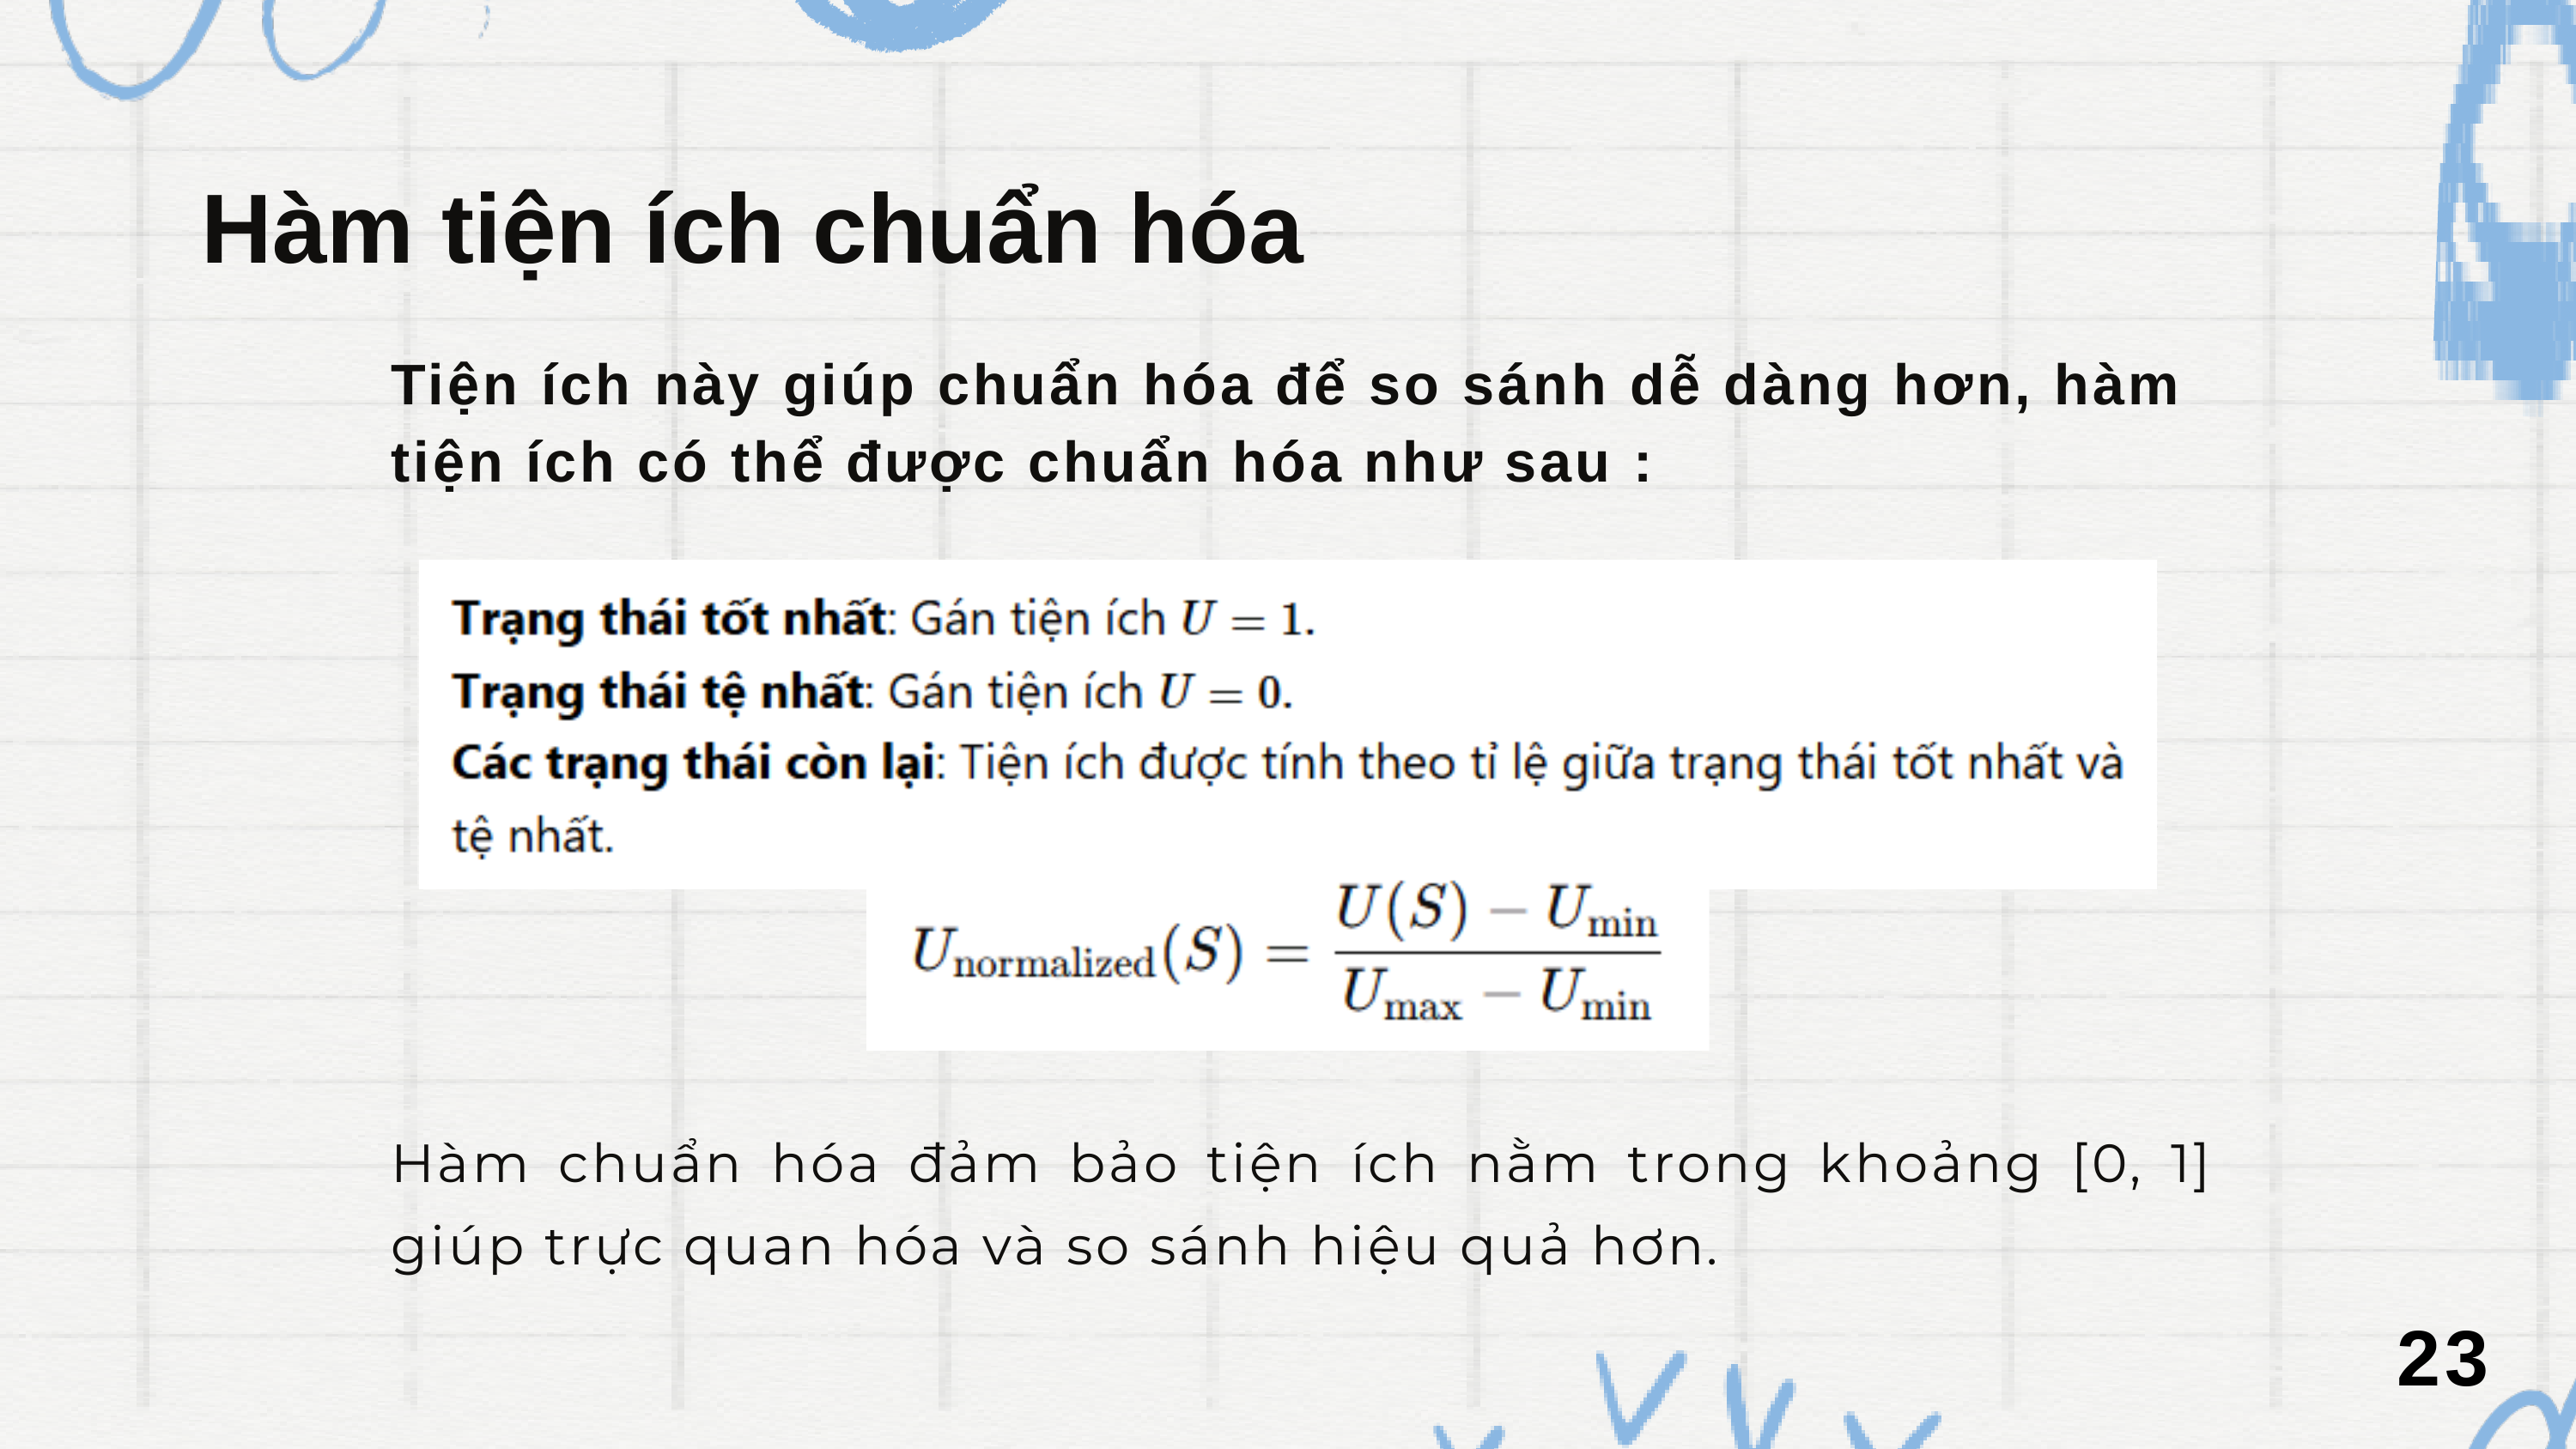

Hàm tiện ích chuẩn hóa
Tiện ích này giúp chuẩn hóa để so sánh dễ dàng hơn, hàm tiện ích có thể được chuẩn hóa như sau :

Hàm chuẩn hóa đảm bảo tiện ích nằm trong khoảng [0, 1] giúp trực quan hóa và so sánh hiệu quả hơn.

23